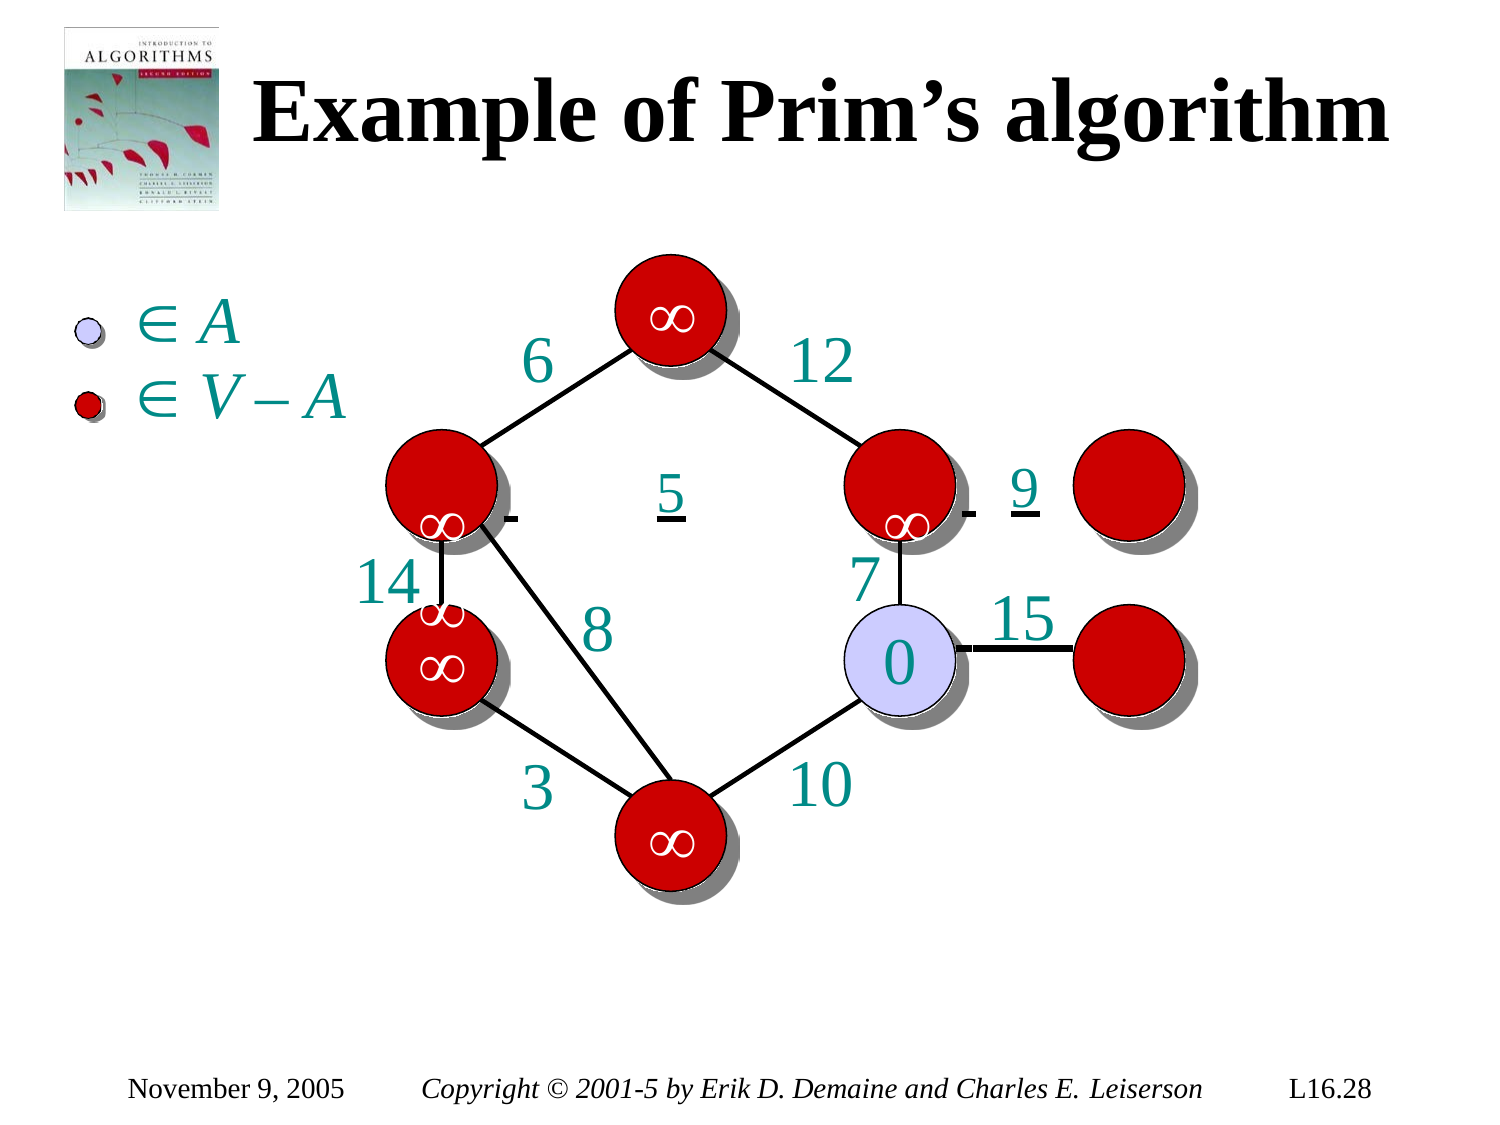

# Example of Prim’s algorithm

∞
∈ A
∈ V – A
6	12

∞	 	5		∞	 	9		∞
7
14
  15
8

0	∞
∞
10
3
∞
November 9, 2005
Copyright © 2001-5 by Erik D. Demaine and Charles E. Leiserson
L16.28